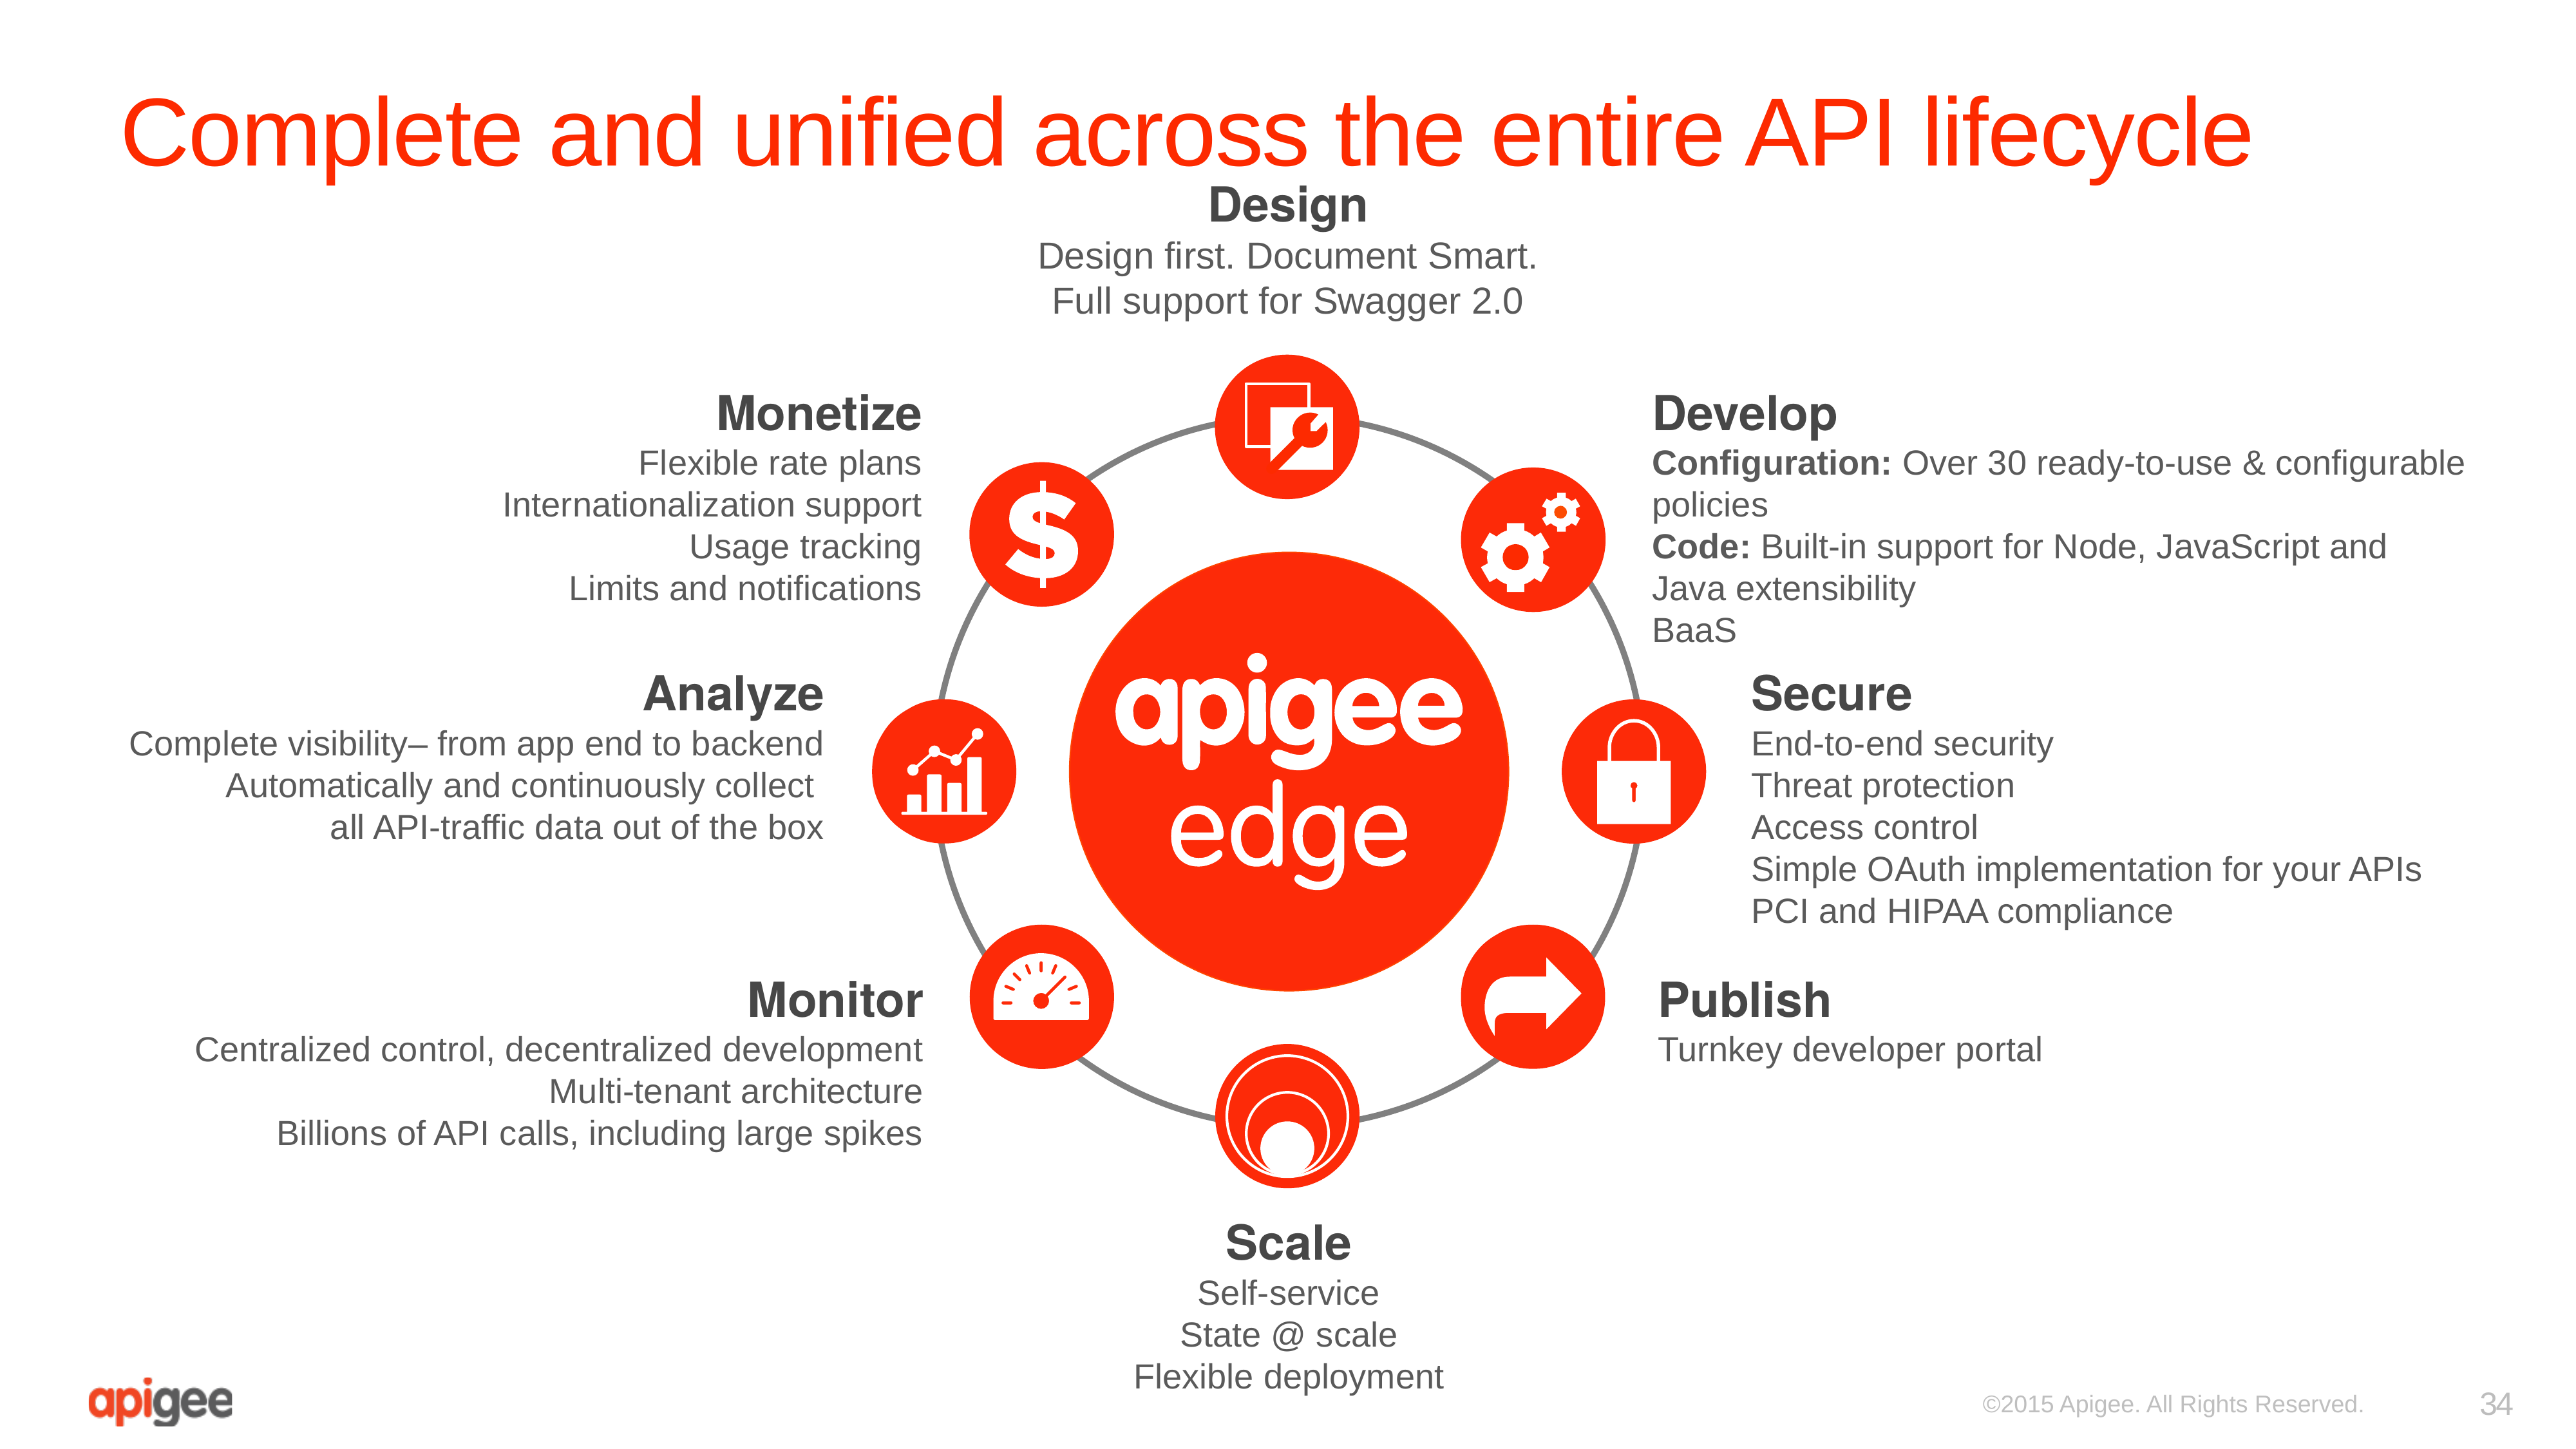

# Complete and unified across the entire API lifecycle
Design
Design first. Document Smart. Full support for Swagger 2.0

Monetize
Flexible rate plans
Internationalization support
Usage tracking
Limits and notifications
Develop
Configuration: Over 30 ready-to-use & configurable policies
Code: Built-in support for Node, JavaScript and
Java extensibility
BaaS

Analyze
Complete visibility– from app end to backend
Automatically and continuously collect
all API-traffic data out of the box
Secure
End-to-end security
Threat protection
Access control
Simple OAuth implementation for your APIs
PCI and HIPAA compliance

Monitor
Centralized control, decentralized development
Multi-tenant architecture
Billions of API calls, including large spikes
Publish
Turnkey developer portal

Scale
Self-service
State @ scale
Flexible deployment
34
©2015 Apigee. All Rights Reserved.